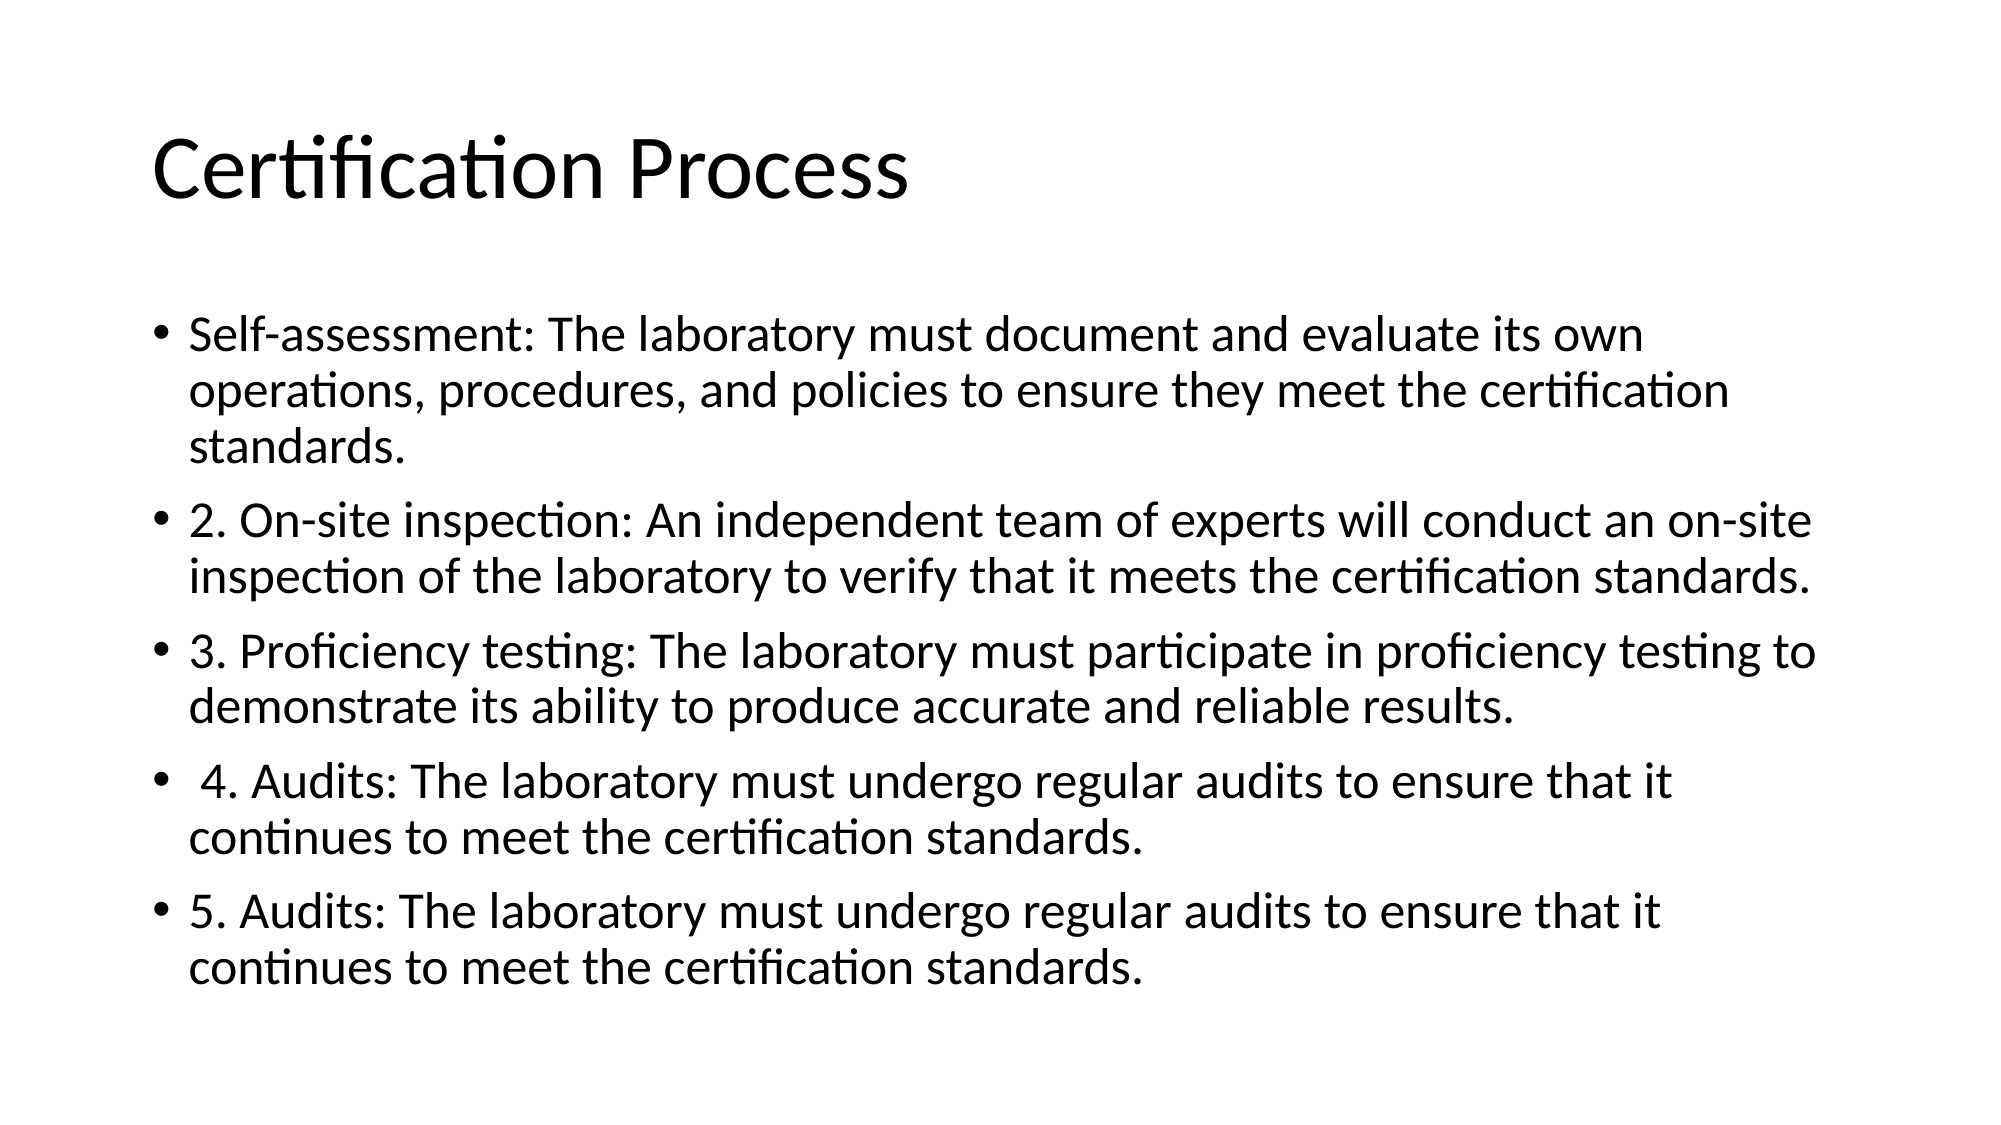

# Certification Process
Self-assessment: The laboratory must document and evaluate its own operations, procedures, and policies to ensure they meet the certification standards.
2. On-site inspection: An independent team of experts will conduct an on-site inspection of the laboratory to verify that it meets the certification standards.
3. Proficiency testing: The laboratory must participate in proficiency testing to demonstrate its ability to produce accurate and reliable results.
 4. Audits: The laboratory must undergo regular audits to ensure that it continues to meet the certification standards.
5. Audits: The laboratory must undergo regular audits to ensure that it continues to meet the certification standards.